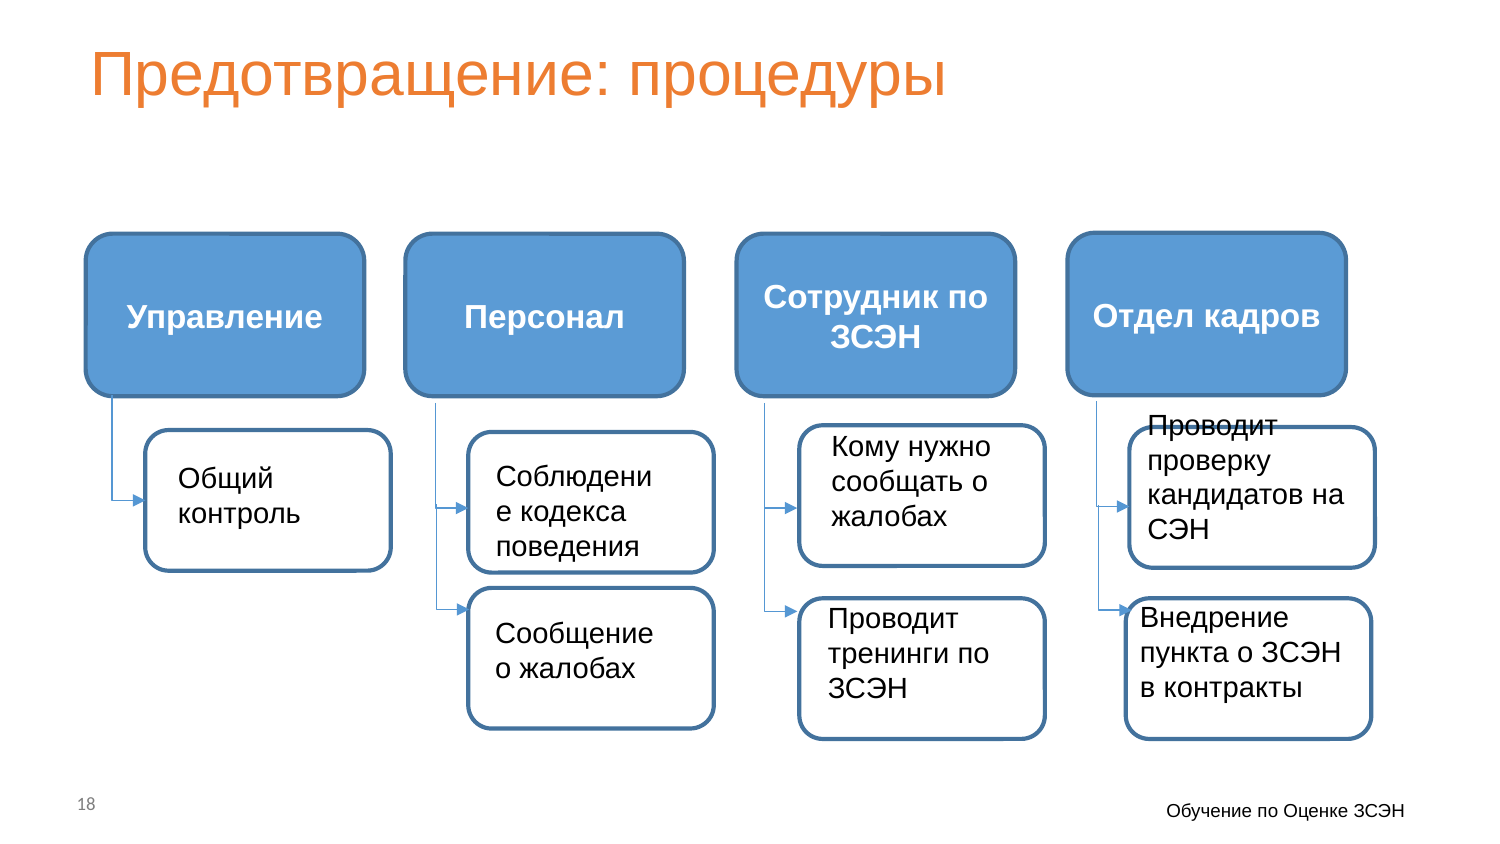

Предотвращение: процедуры
Отдел кадров
Управление
Персонал
Сотрудник по ЗСЭН
Проводит проверку кандидатов на СЭН
Кому нужно сообщать о жалобах

Соблюдение кодекса поведения
Общий контроль

Внедрение пункта о ЗСЭН в контракты
Проводит тренинги по ЗСЭН

Сообщение о жалобах
18
Обучение по Оценке ЗСЭН